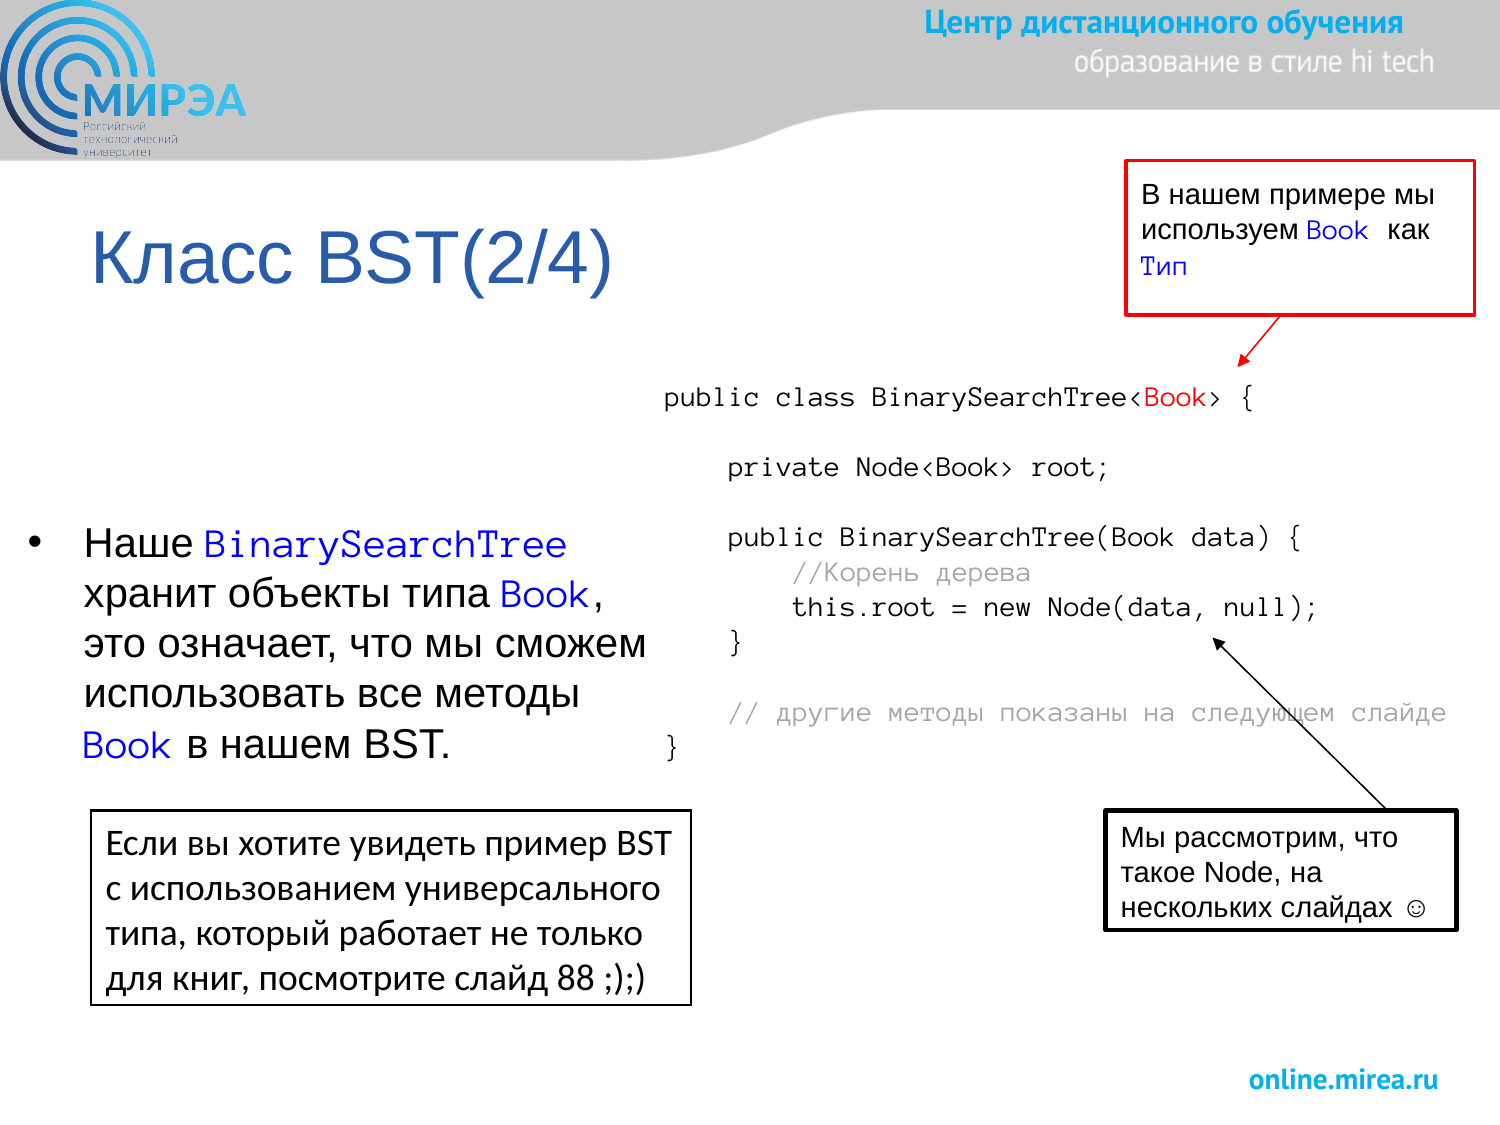

В нашем примере мы используем Book как Tип
# Класс BST(2/4)
public class BinarySearchTree<Book> {

    private Node<Book> root;

    public BinarySearchTree(Book data) {
        //Корень дерева
        this.root = new Node(data, null);
    }

    // другие методы показаны на следующем слайде
}

Наше BinarySearchTree хранит объекты типа Book, это означает, что мы сможем использовать все методы Book в нашем BST.
Мы рассмотрим, что такое Node, на нескольких слайдах ☺
Если вы хотите увидеть пример BST с использованием универсального типа, который работает не только для книг, посмотрите слайд 88 ;);)